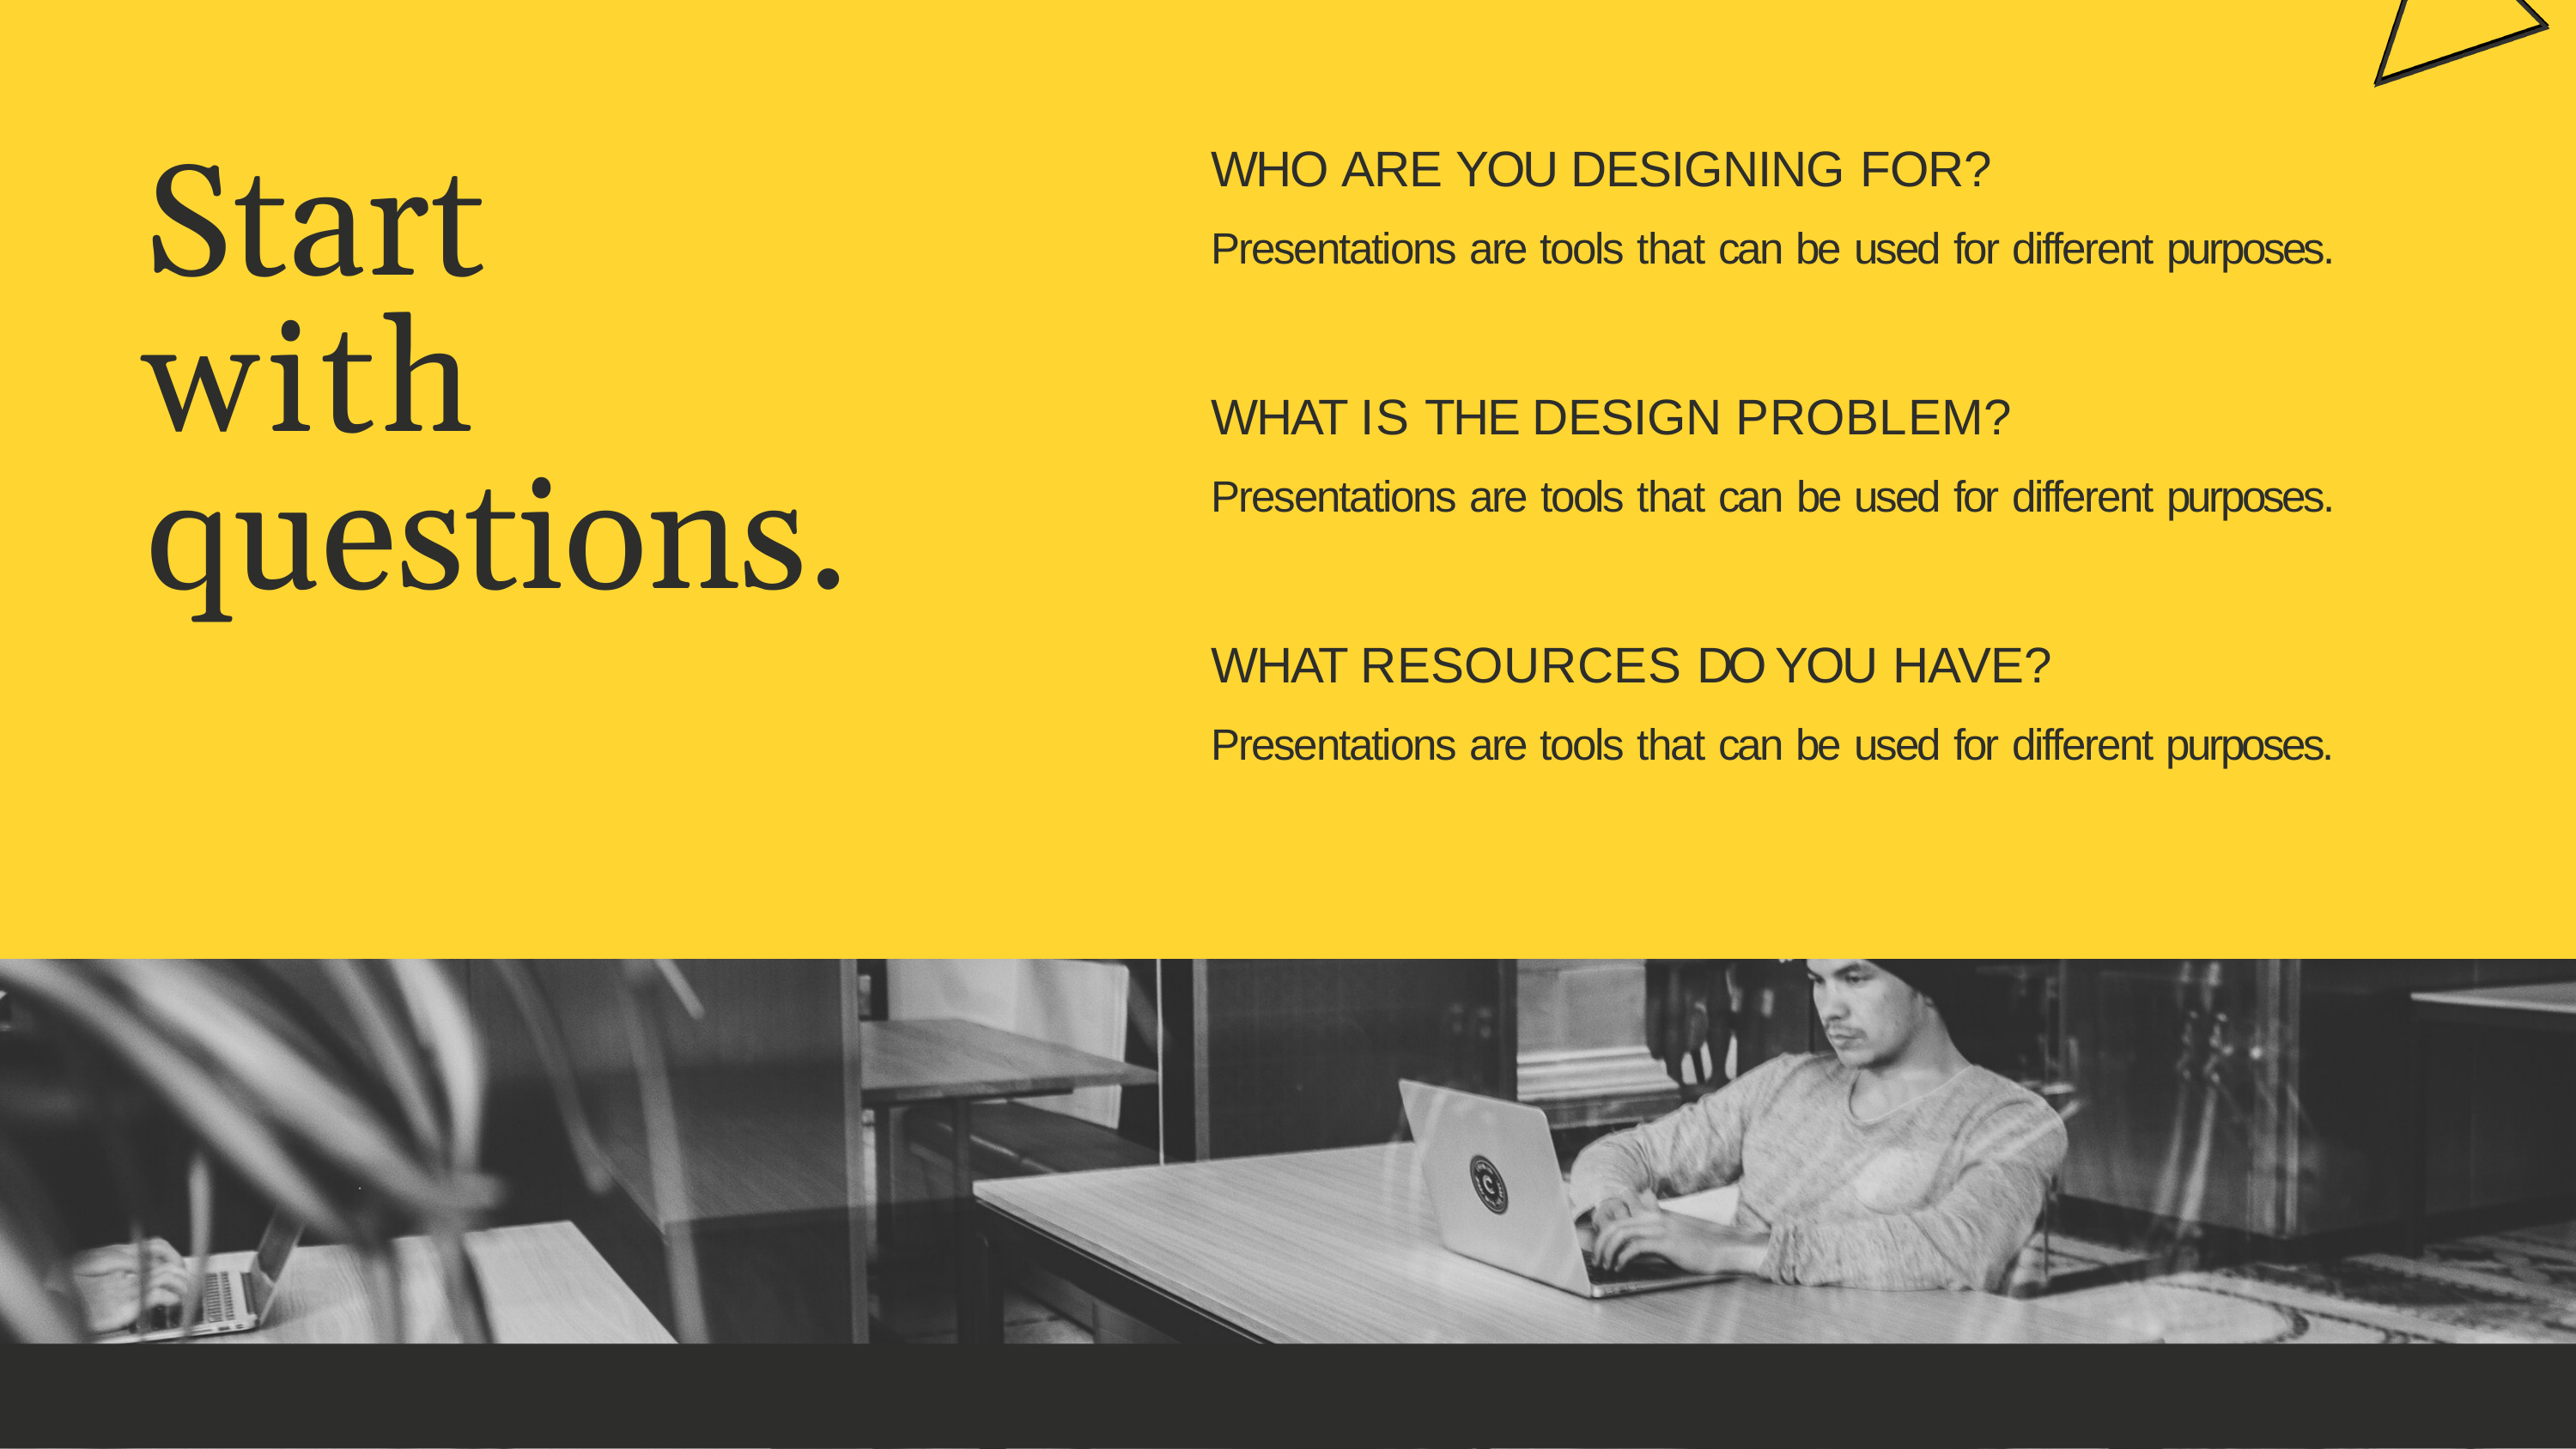

# WHO ARE YOU DESIGNING FOR?
Presentations are tools that can be used for different purposes.
Start with  questions.
WHAT IS THE DESIGN PROBLEM?
Presentations are tools that can be used for different purposes.
WHAT RESOURCES DO YOU HAVE?
Presentations are tools that can be used for different purposes.

Z I M C O R E H U B S | D E S I G N T H I N K I N G